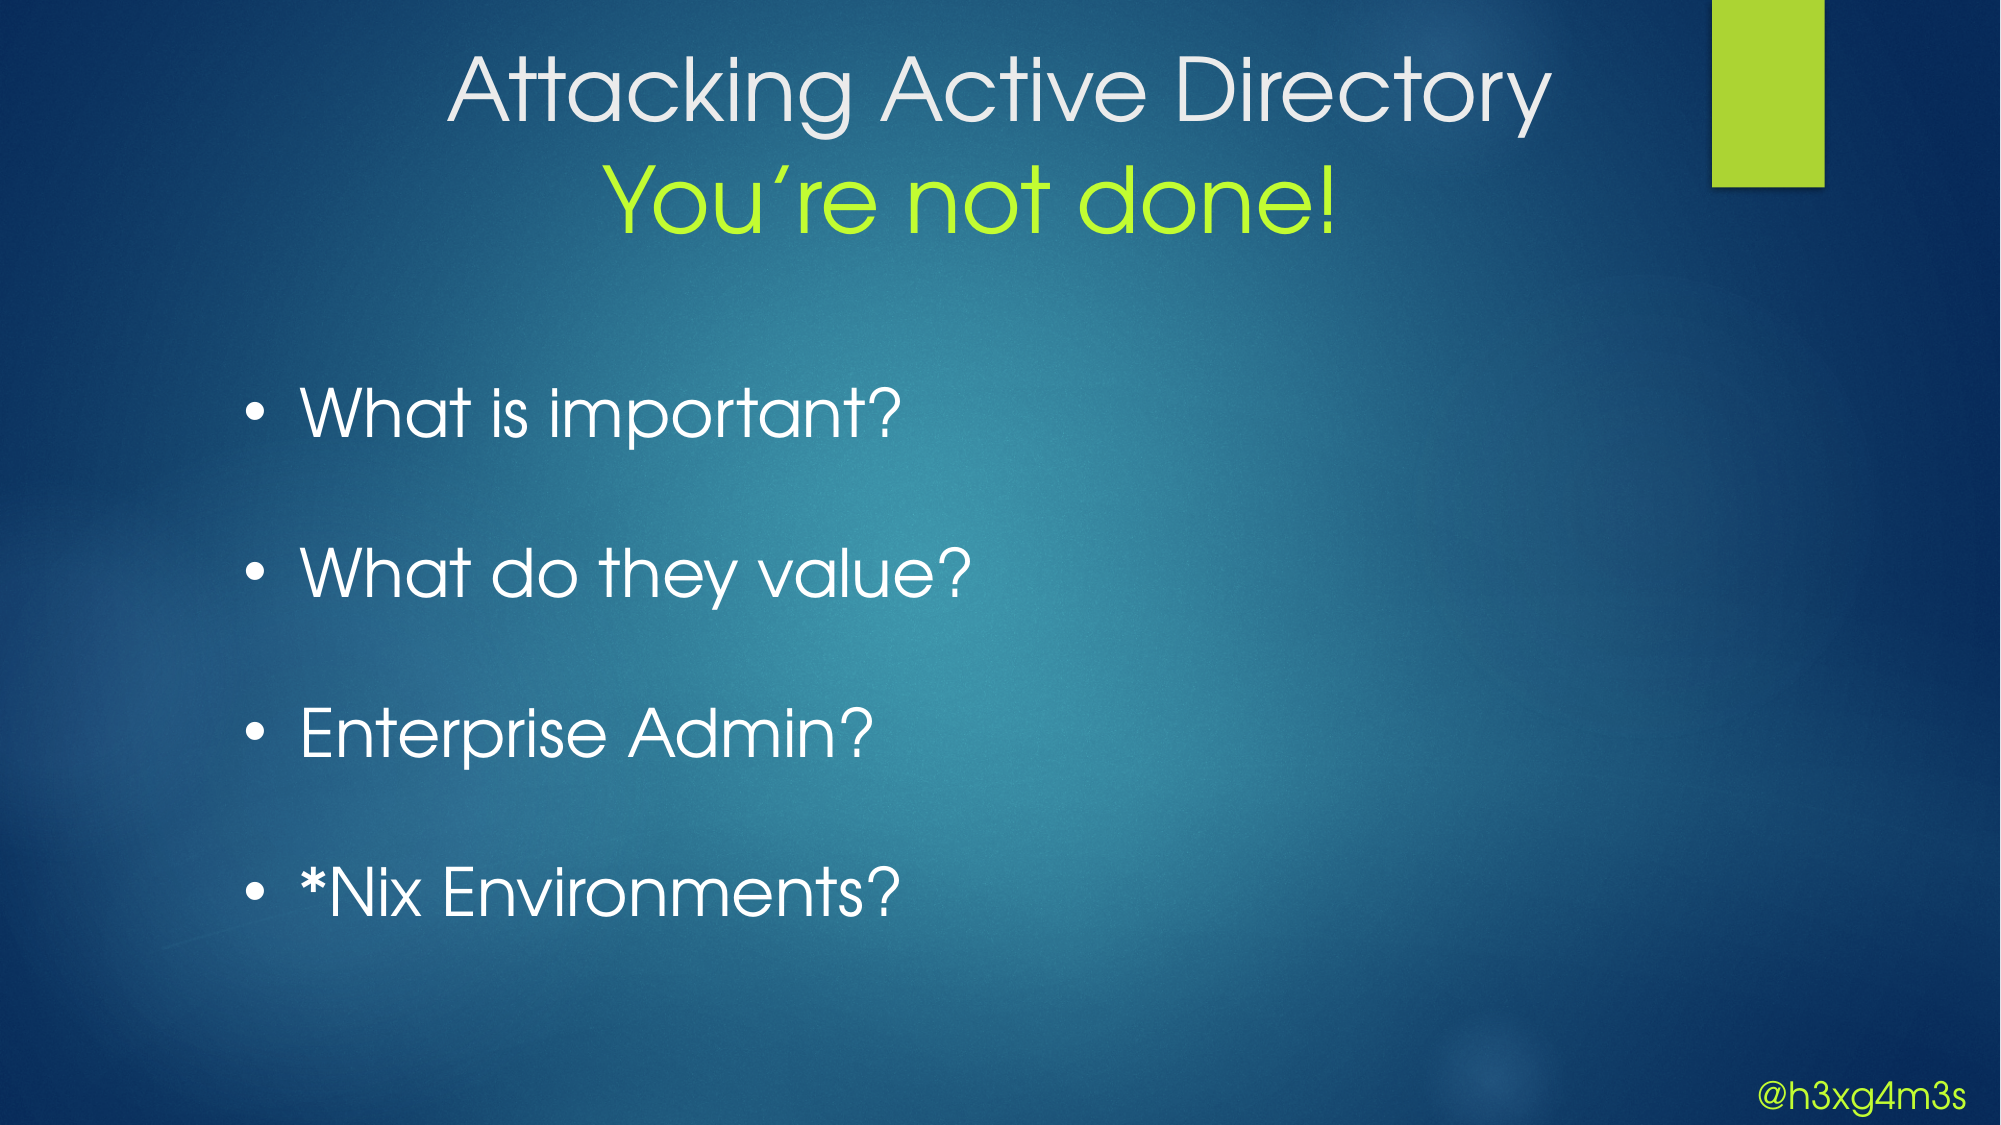

# Attacking Active Directory
You’re not done!

What is important?

What do they value?

Enterprise Admin?

*Nix Environments?
@h3xg4m3s